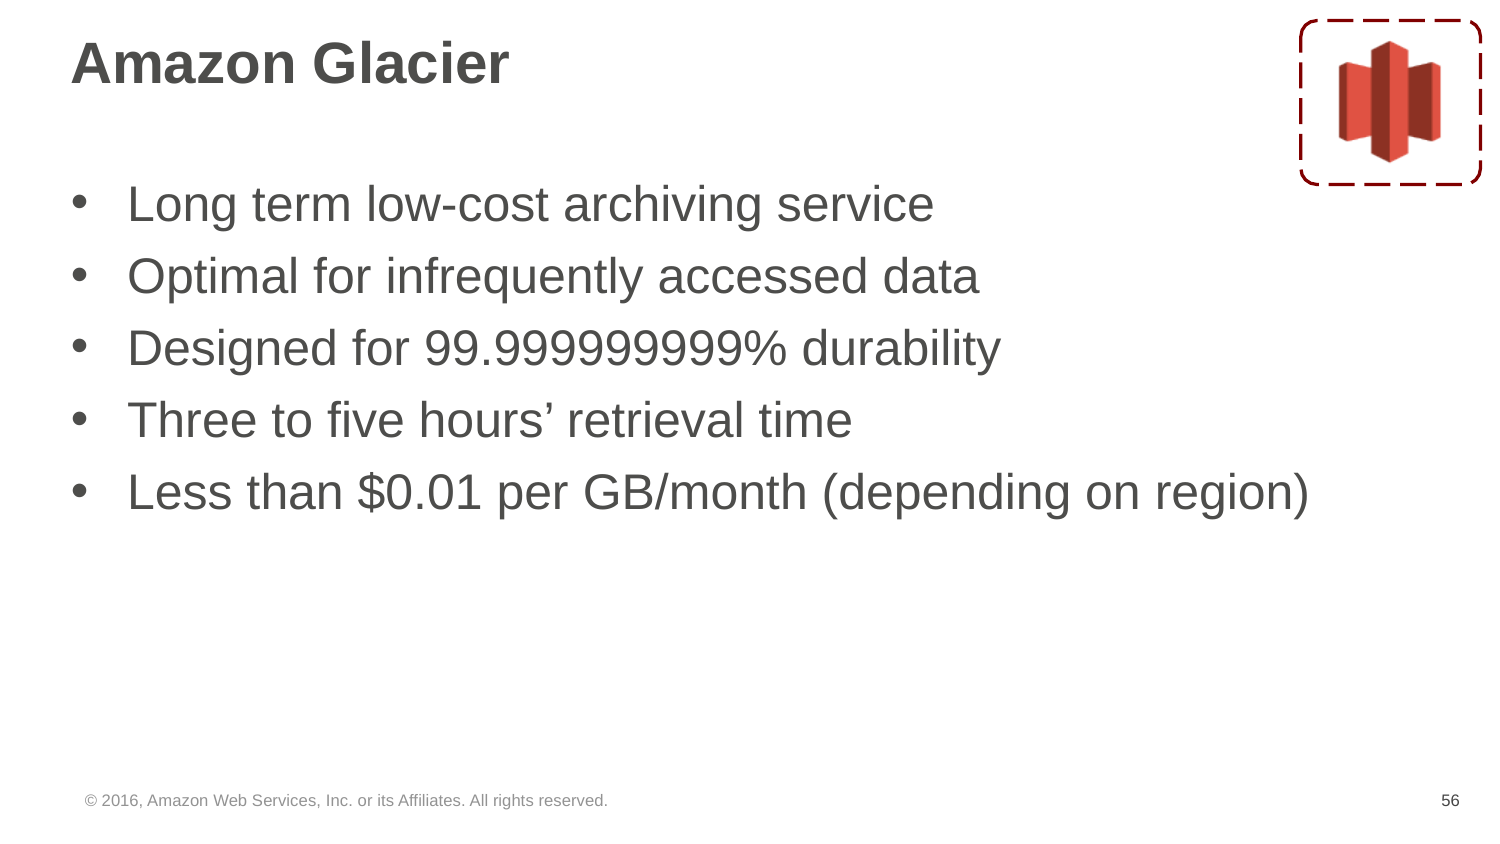

# Amazon Glacier
Long term low-cost archiving service
Optimal for infrequently accessed data
Designed for 99.999999999% durability
Three to five hours’ retrieval time
Less than $0.01 per GB/month (depending on region)
© 2016, Amazon Web Services, Inc. or its Affiliates. All rights reserved.
56